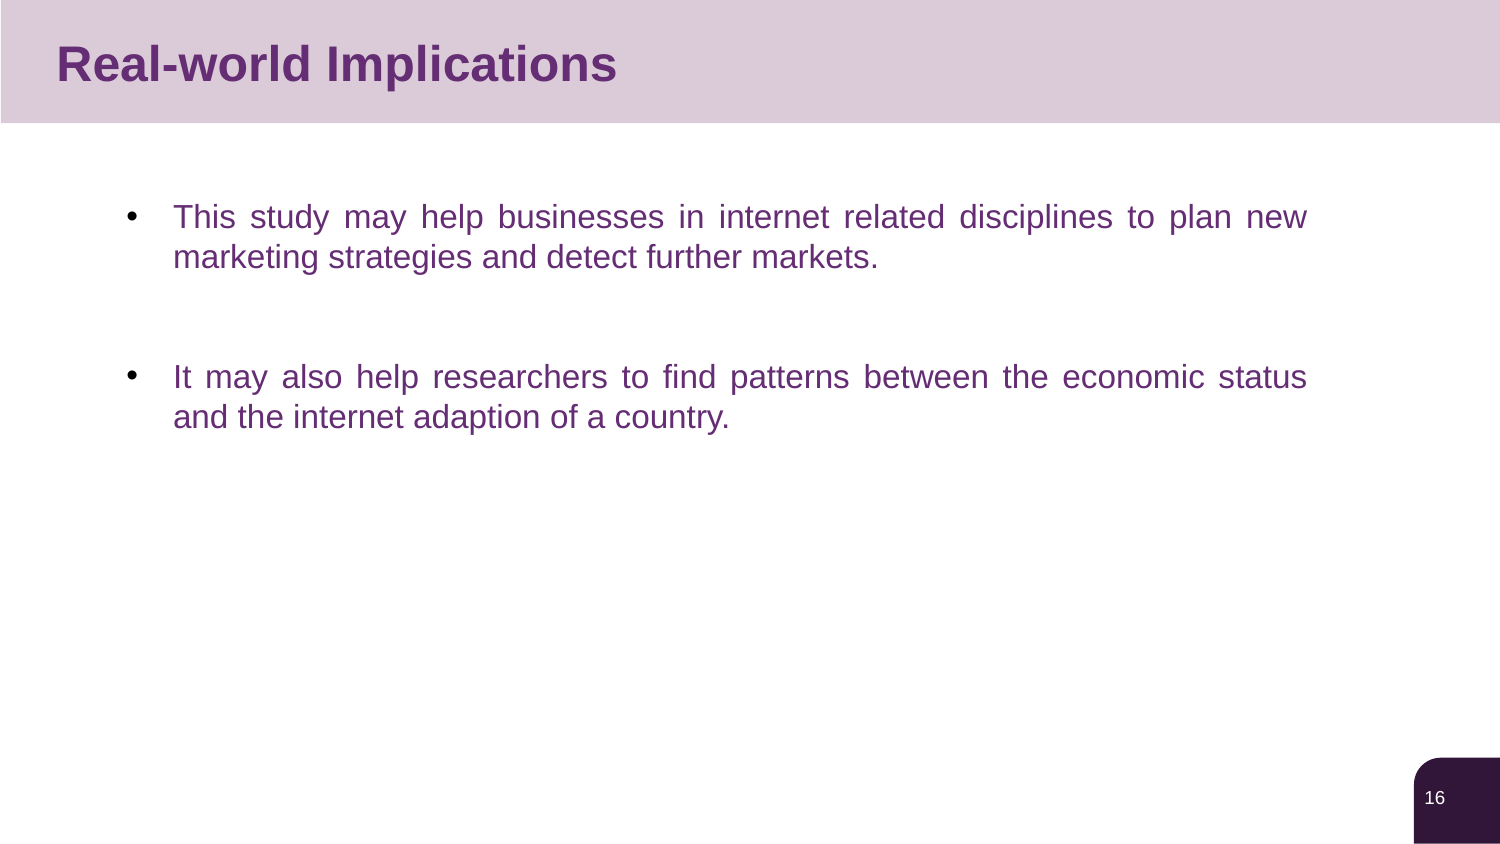

Real-world Implications
This study may help businesses in internet related disciplines to plan new marketing strategies and detect further markets.

It may also help researchers to find patterns between the economic status and the internet adaption of a country.
16